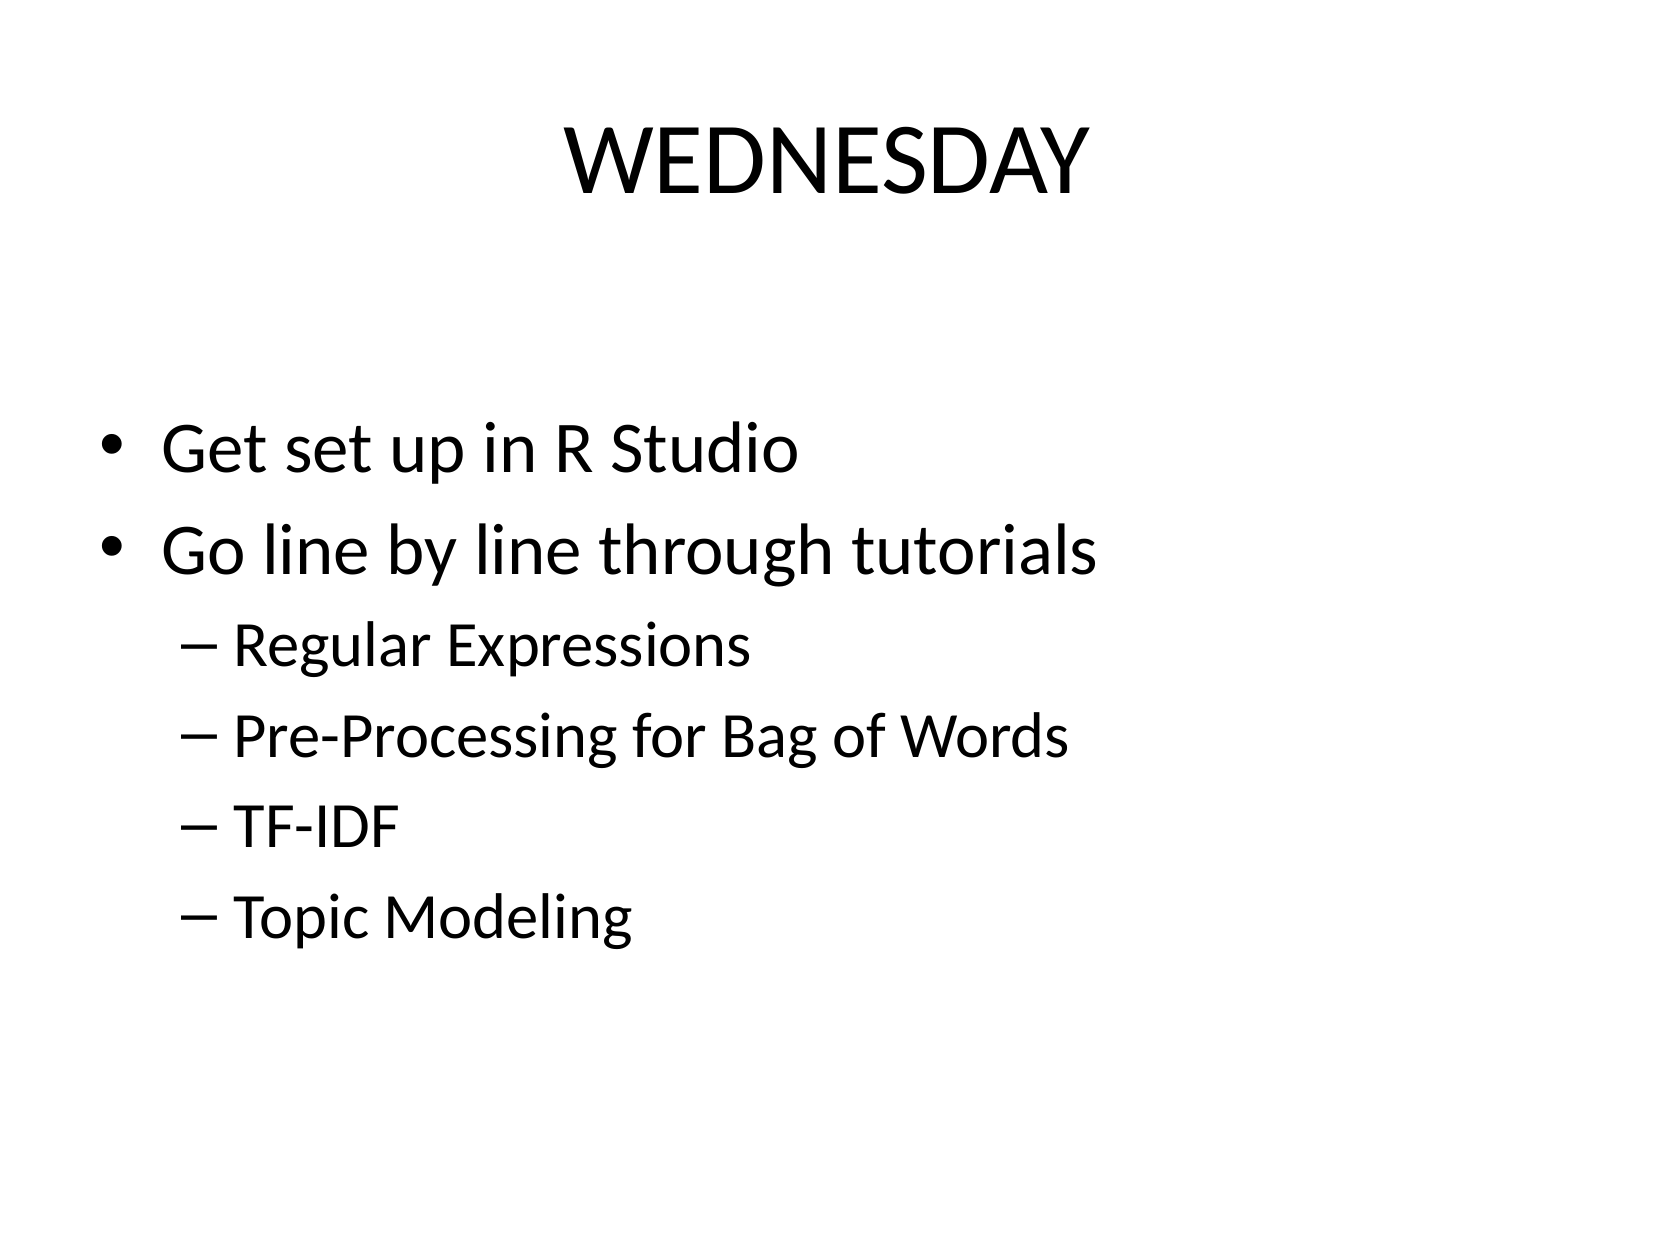

# WEDNESDAY

Get set up in R Studio
Go line by line through tutorials
Regular Expressions
Pre-Processing for Bag of Words
TF-IDF
Topic Modeling